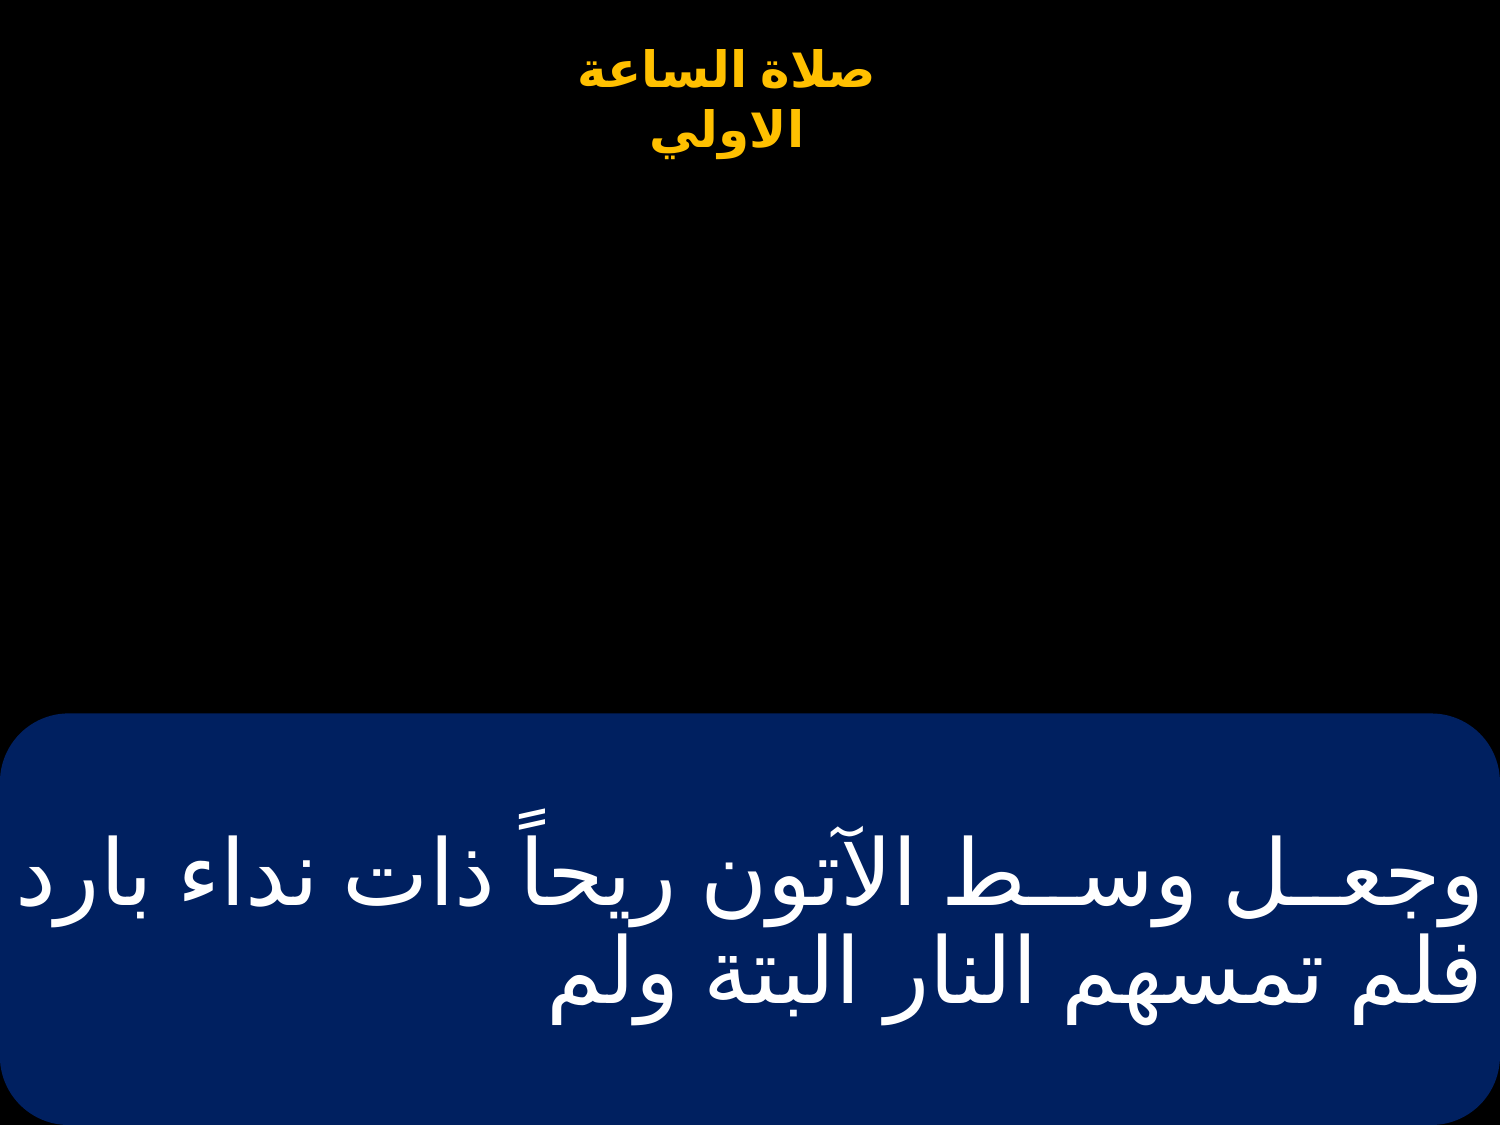

# وجعل وسط الآتون ريحاً ذات نداء بارد فلم تمسهم النار البتة ولم